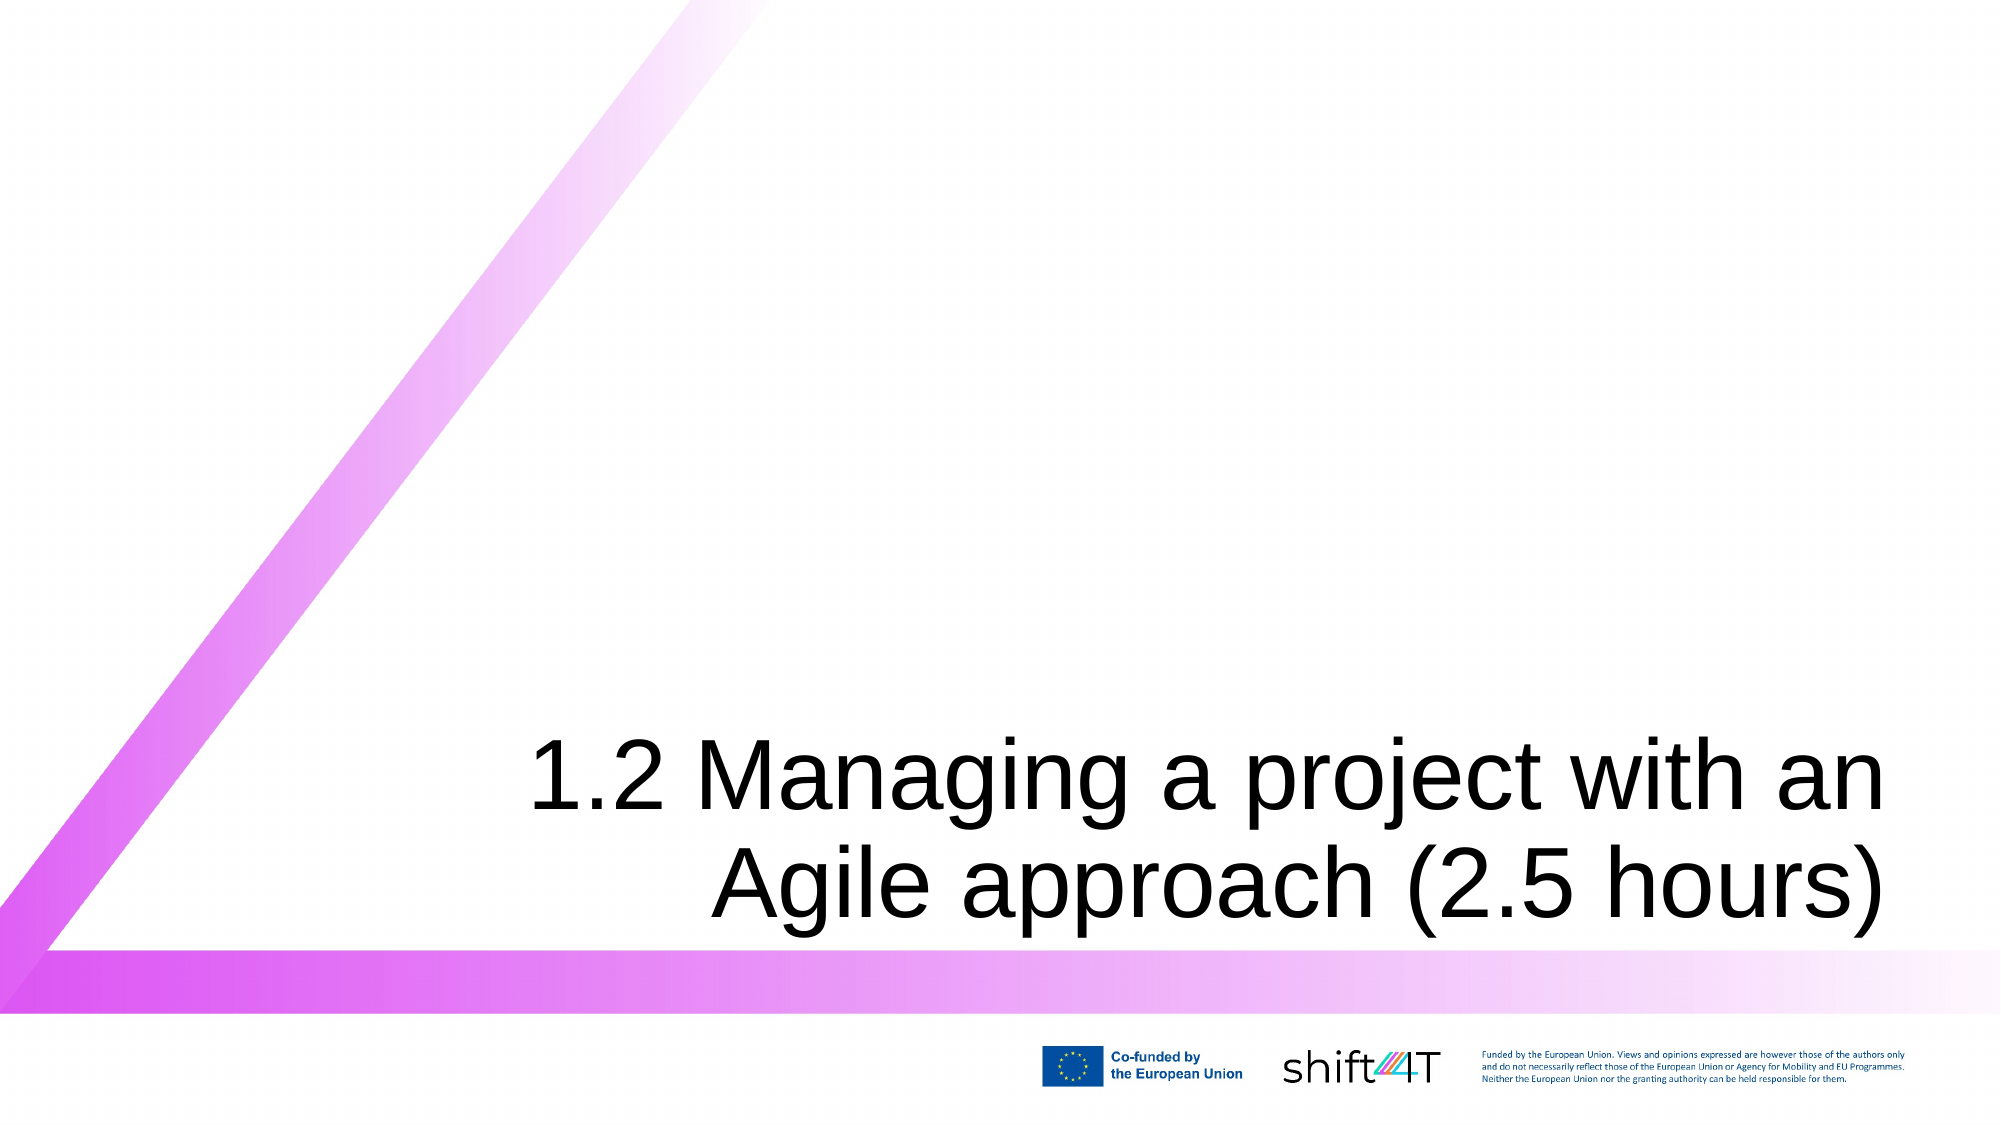

# 1.2 Managing a project with an Agile approach (2.5 hours)